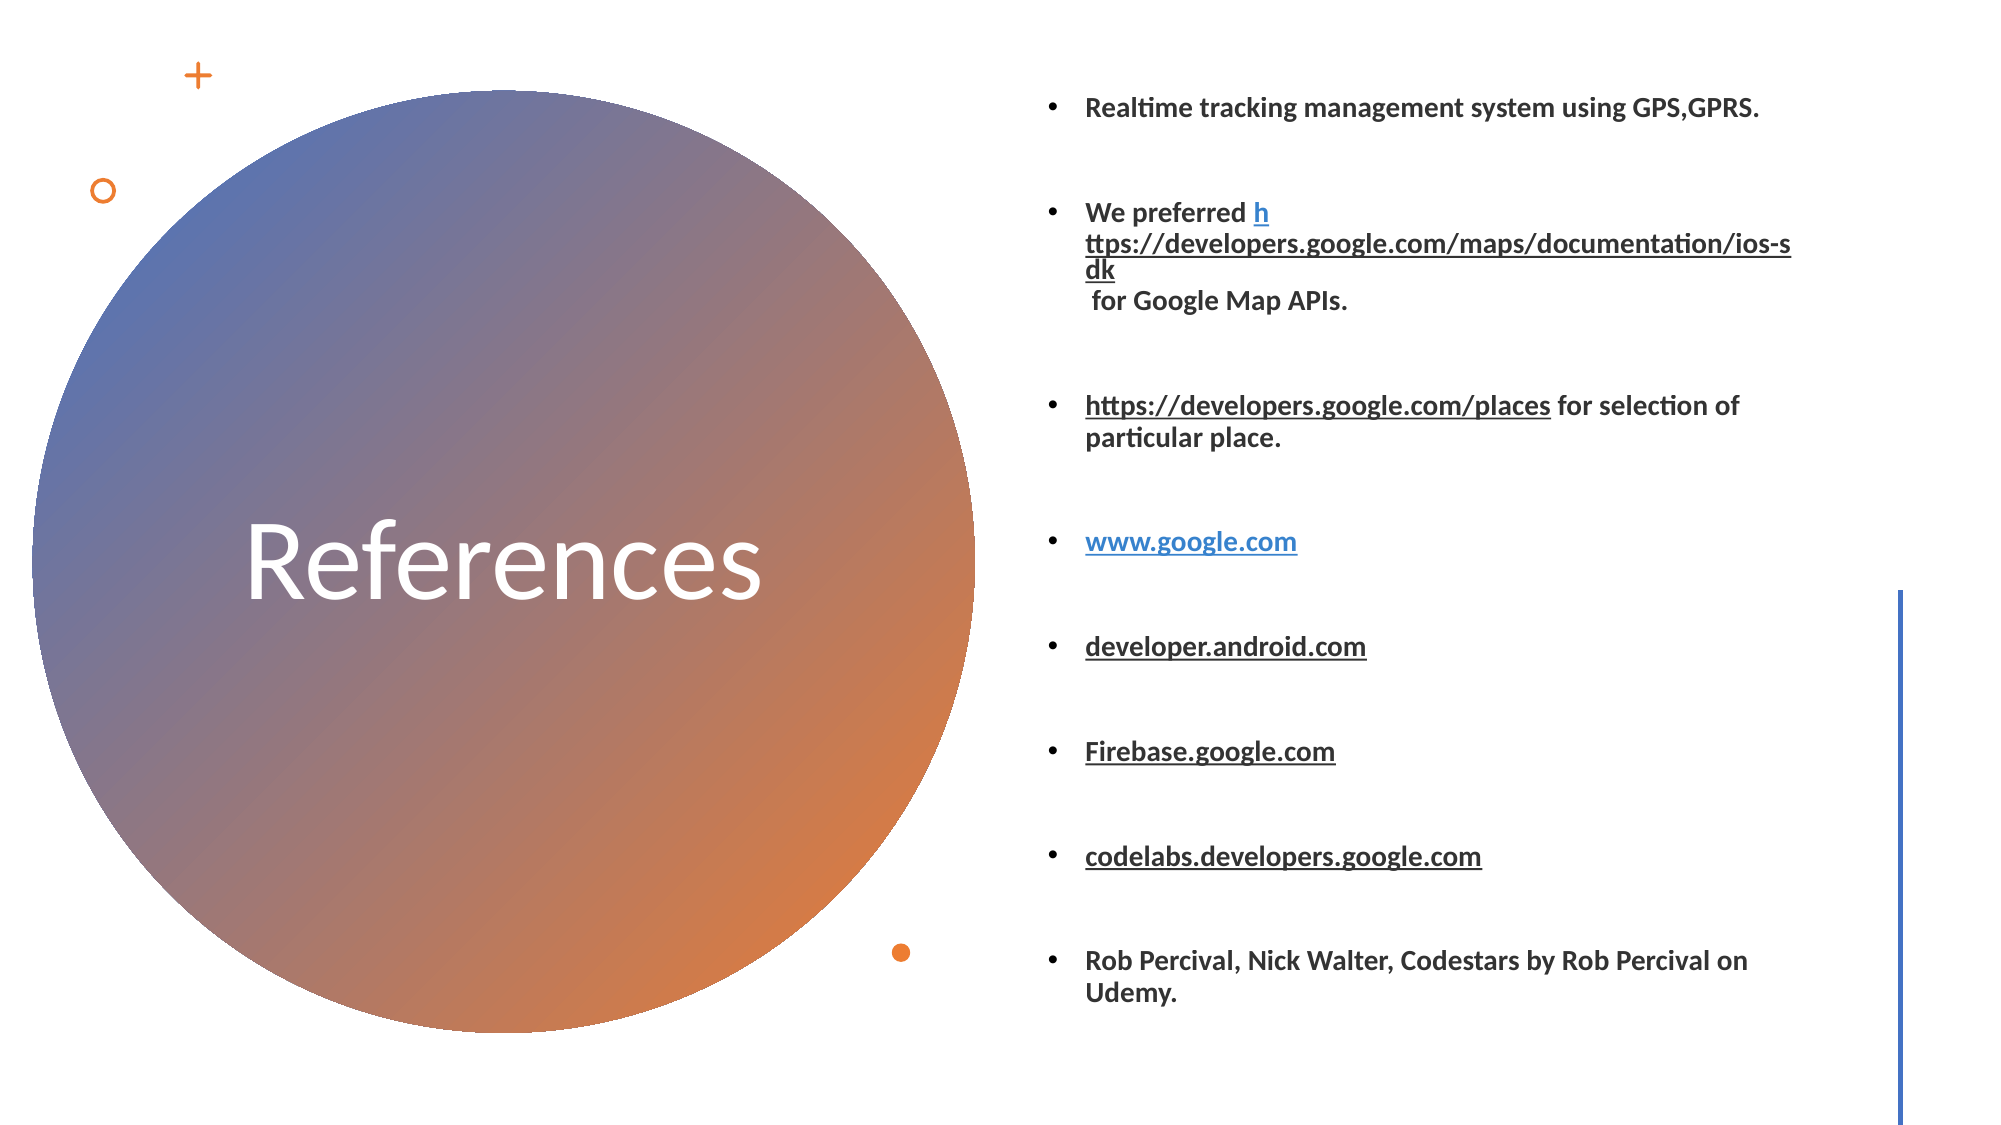

Realtime tracking management system using GPS,GPRS.

We preferred https://developers.google.com/maps/documentation/ios-sdk for Google Map APIs.

https://developers.google.com/places for selection of particular place.

www.google.com

developer.android.com

Firebase.google.com

codelabs.developers.google.com

Rob Percival, Nick Walter, Codestars by Rob Percival on Udemy.

# References